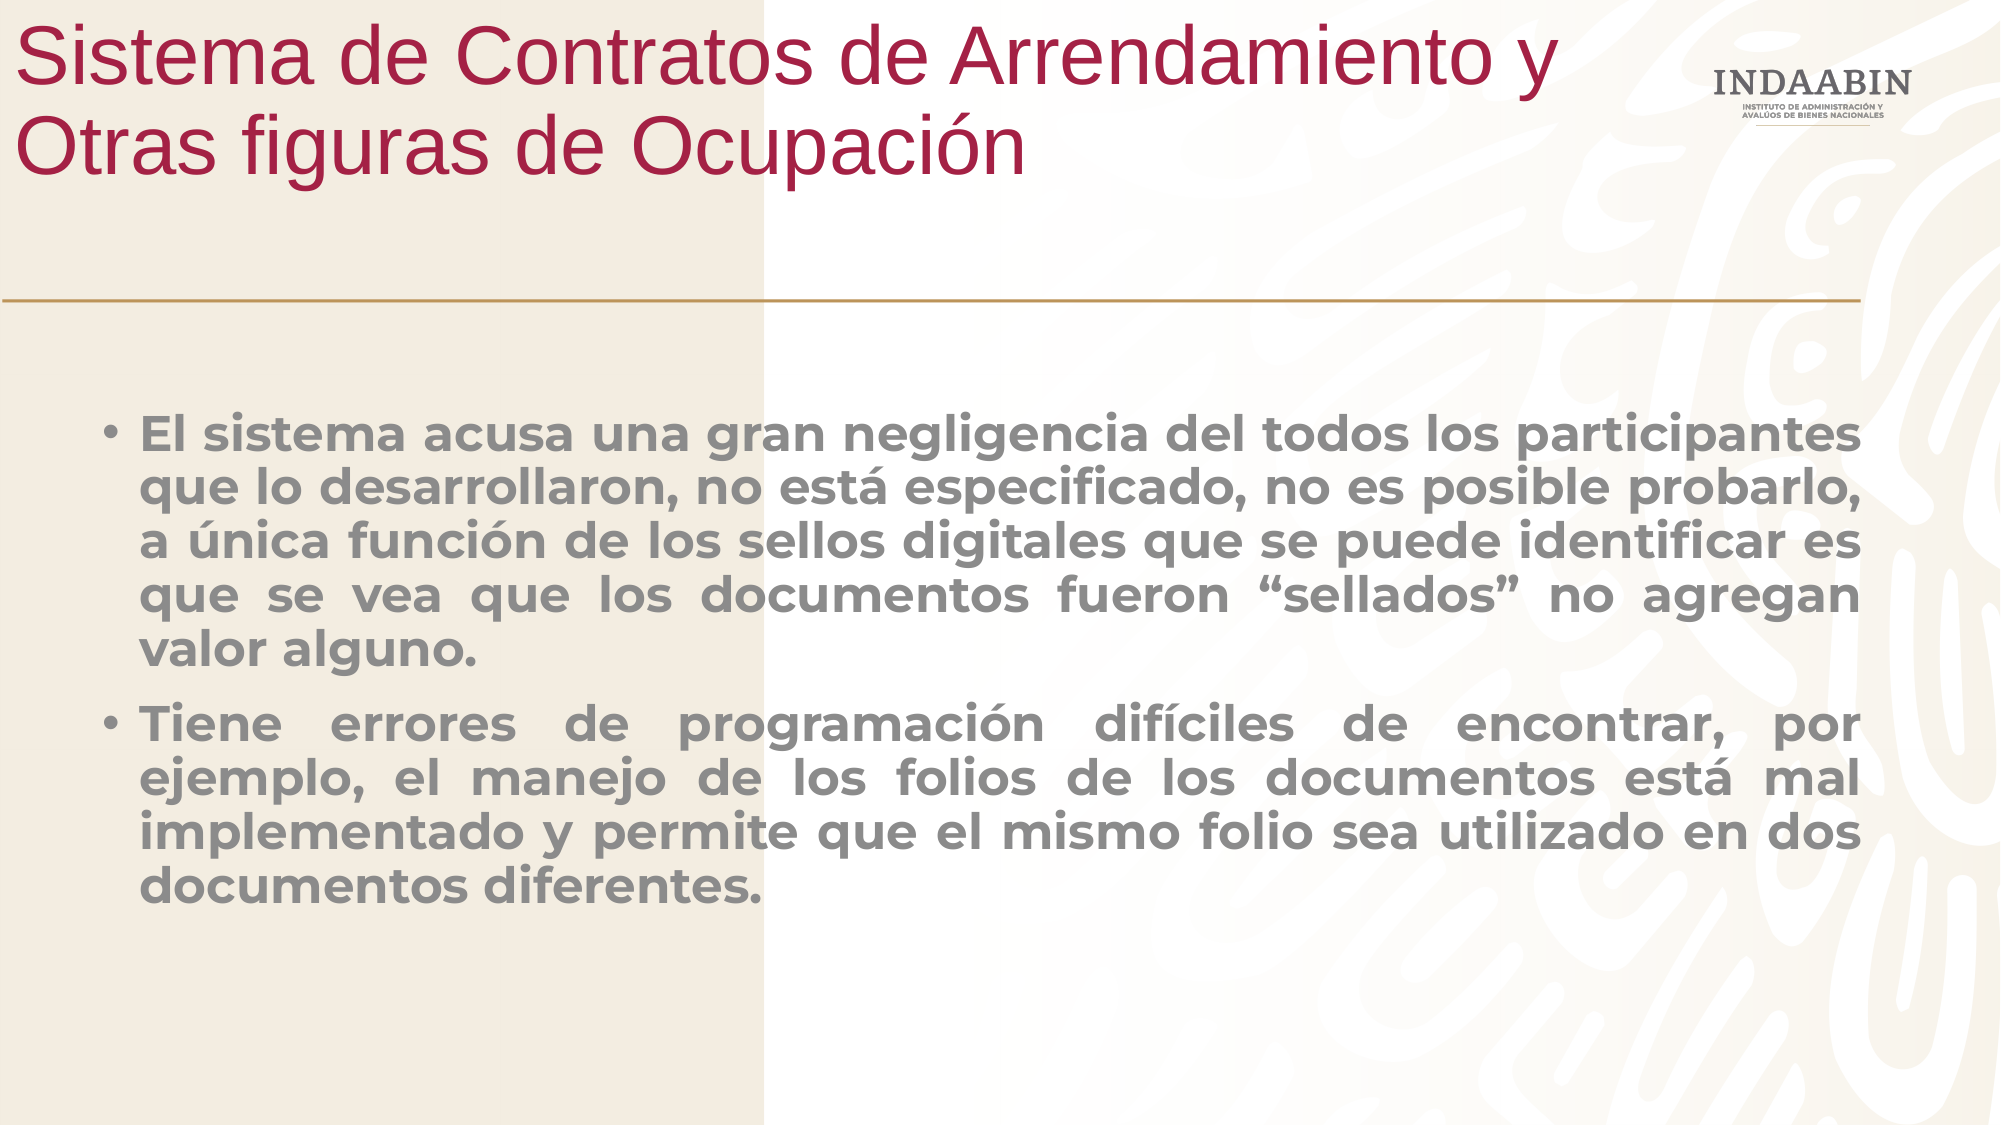

Sistema de Contratos de Arrendamiento y Otras figuras de Ocupación

El sistema acusa una gran negligencia del todos los participantes que lo desarrollaron, no está especificado, no es posible probarlo, a única función de los sellos digitales que se puede identificar es que se vea que los documentos fueron “sellados” no agregan valor alguno.
Tiene errores de programación difíciles de encontrar, por ejemplo, el manejo de los folios de los documentos está mal implementado y permite que el mismo folio sea utilizado en dos documentos diferentes.